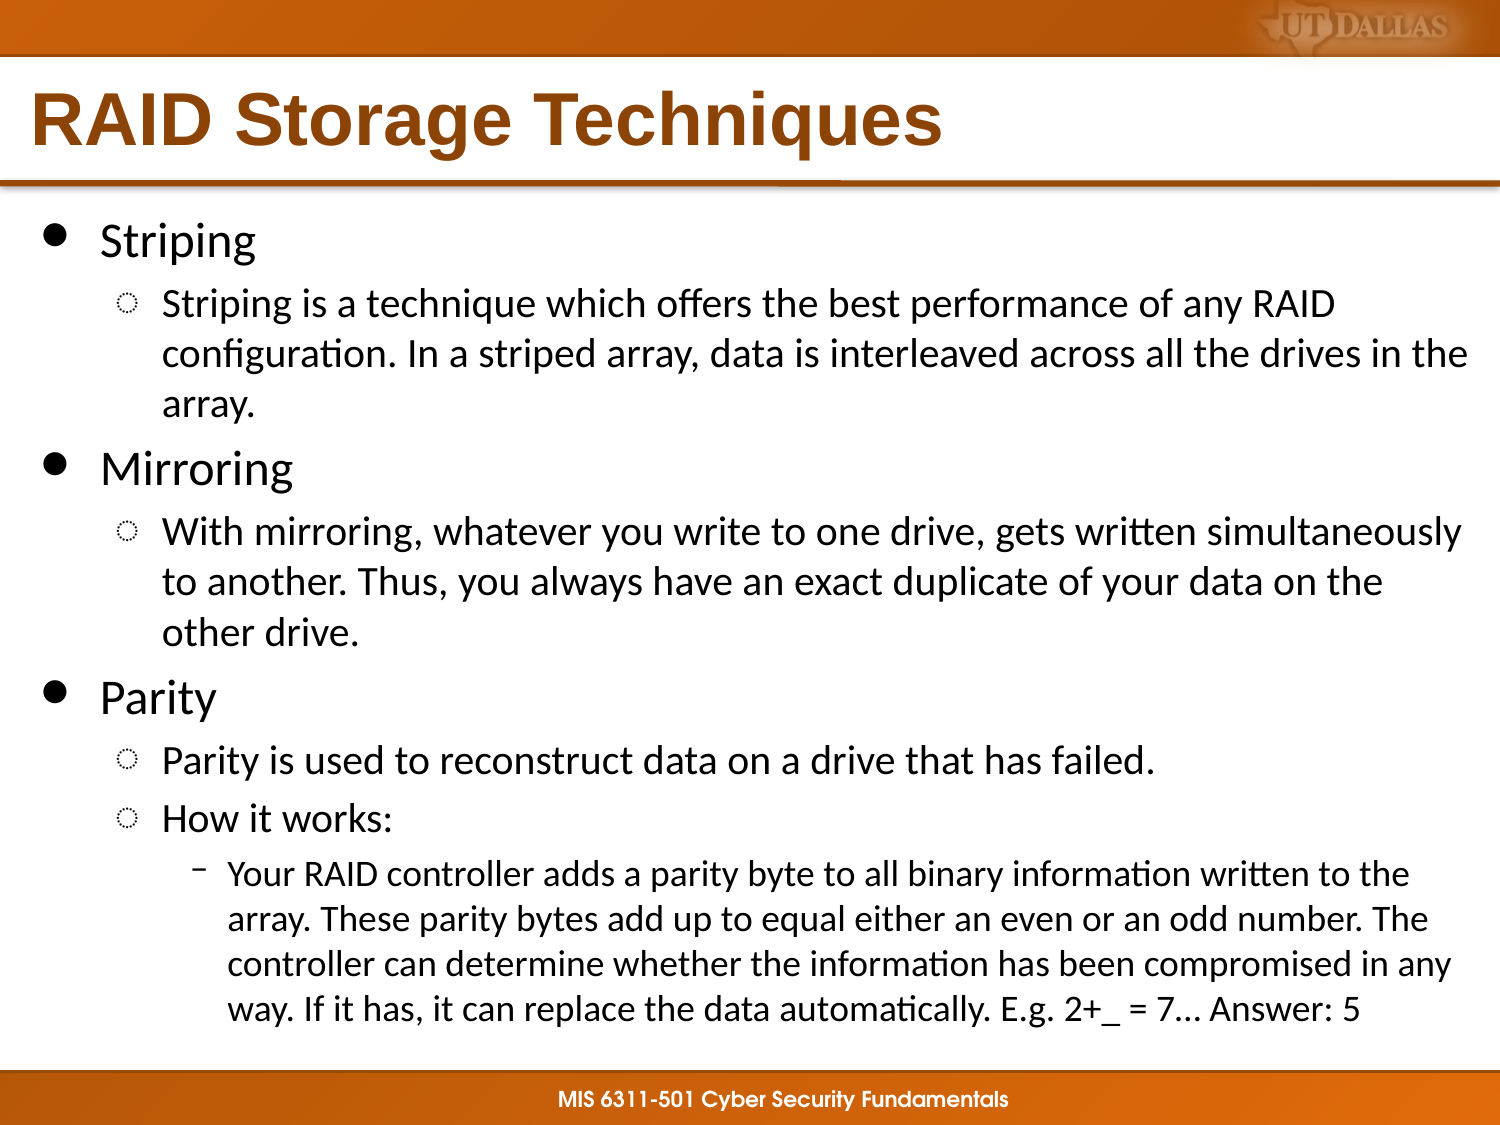

# RAID Storage Techniques
Striping
Striping is a technique which offers the best performance of any RAID configuration. In a striped array, data is interleaved across all the drives in the array.
Mirroring
With mirroring, whatever you write to one drive, gets written simultaneously to another. Thus, you always have an exact duplicate of your data on the other drive.
Parity
Parity is used to reconstruct data on a drive that has failed.
How it works:
Your RAID controller adds a parity byte to all binary information written to the array. These parity bytes add up to equal either an even or an odd number. The controller can determine whether the information has been compromised in any way. If it has, it can replace the data automatically. E.g. 2+_ = 7… Answer: 5